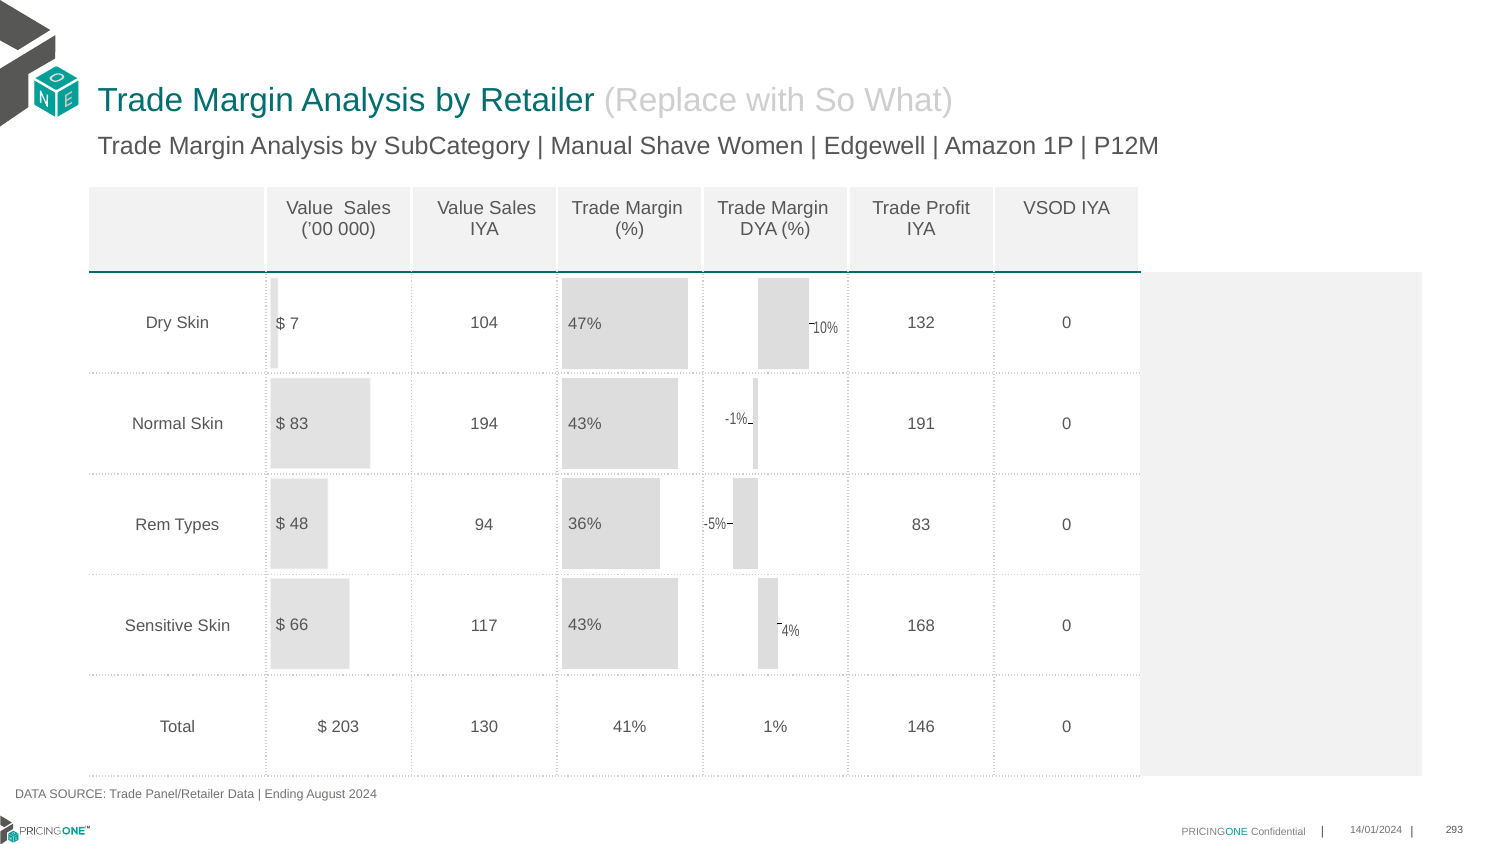

# Trade Margin Analysis by Retailer (Replace with So What)
Trade Margin Analysis by SubCategory | Manual Shave Women | Edgewell | Amazon 1P | P12M
|  | Value Sales (’00 000) | Value Sales IYA | Trade Margin (%) | Trade Margin DYA (%) | Trade Profit IYA | VSOD IYA |  |
| --- | --- | --- | --- | --- | --- | --- | --- |
| Dry Skin |  | 104 |  |  | 132 | 0 |  |
| Normal Skin |  | 194 |  |  | 191 | 0 |  |
| Rem Types |  | 94 |  |  | 83 | 0 |  |
| Sensitive Skin |  | 117 |  |  | 168 | 0 |  |
| Total | $ 203 | 130 | 41% | 1% | 146 | 0 |  |

### Chart

| Category | Trade Margin DYA |
|---|---|
| Dry Skin | 0.0985935898399729 |
| Normal Skin | -0.009471310638815678 |
| Rem Types | -0.04752890688870398 |
| Sensitive Skin | 0.038282222853680936 |
|  | None |

### Chart

| Category | Trade Margin % |
|---|---|
| Dry Skin | 0.46755517463282253 |
| Normal Skin | 0.42766019385066695 |
| Rem Types | 0.3636790598728282 |
| Sensitive Skin | 0.4291743003885313 |
|  | None |

### Chart

| Category | Value Sales |
|---|---|
| Dry Skin | 7.0 |
| Normal Skin | 83.0 |
| Rem Types | 48.0 |
| Sensitive Skin | 66.0 |
|  | None |
DATA SOURCE: Trade Panel/Retailer Data | Ending August 2024

14/01/2024
293